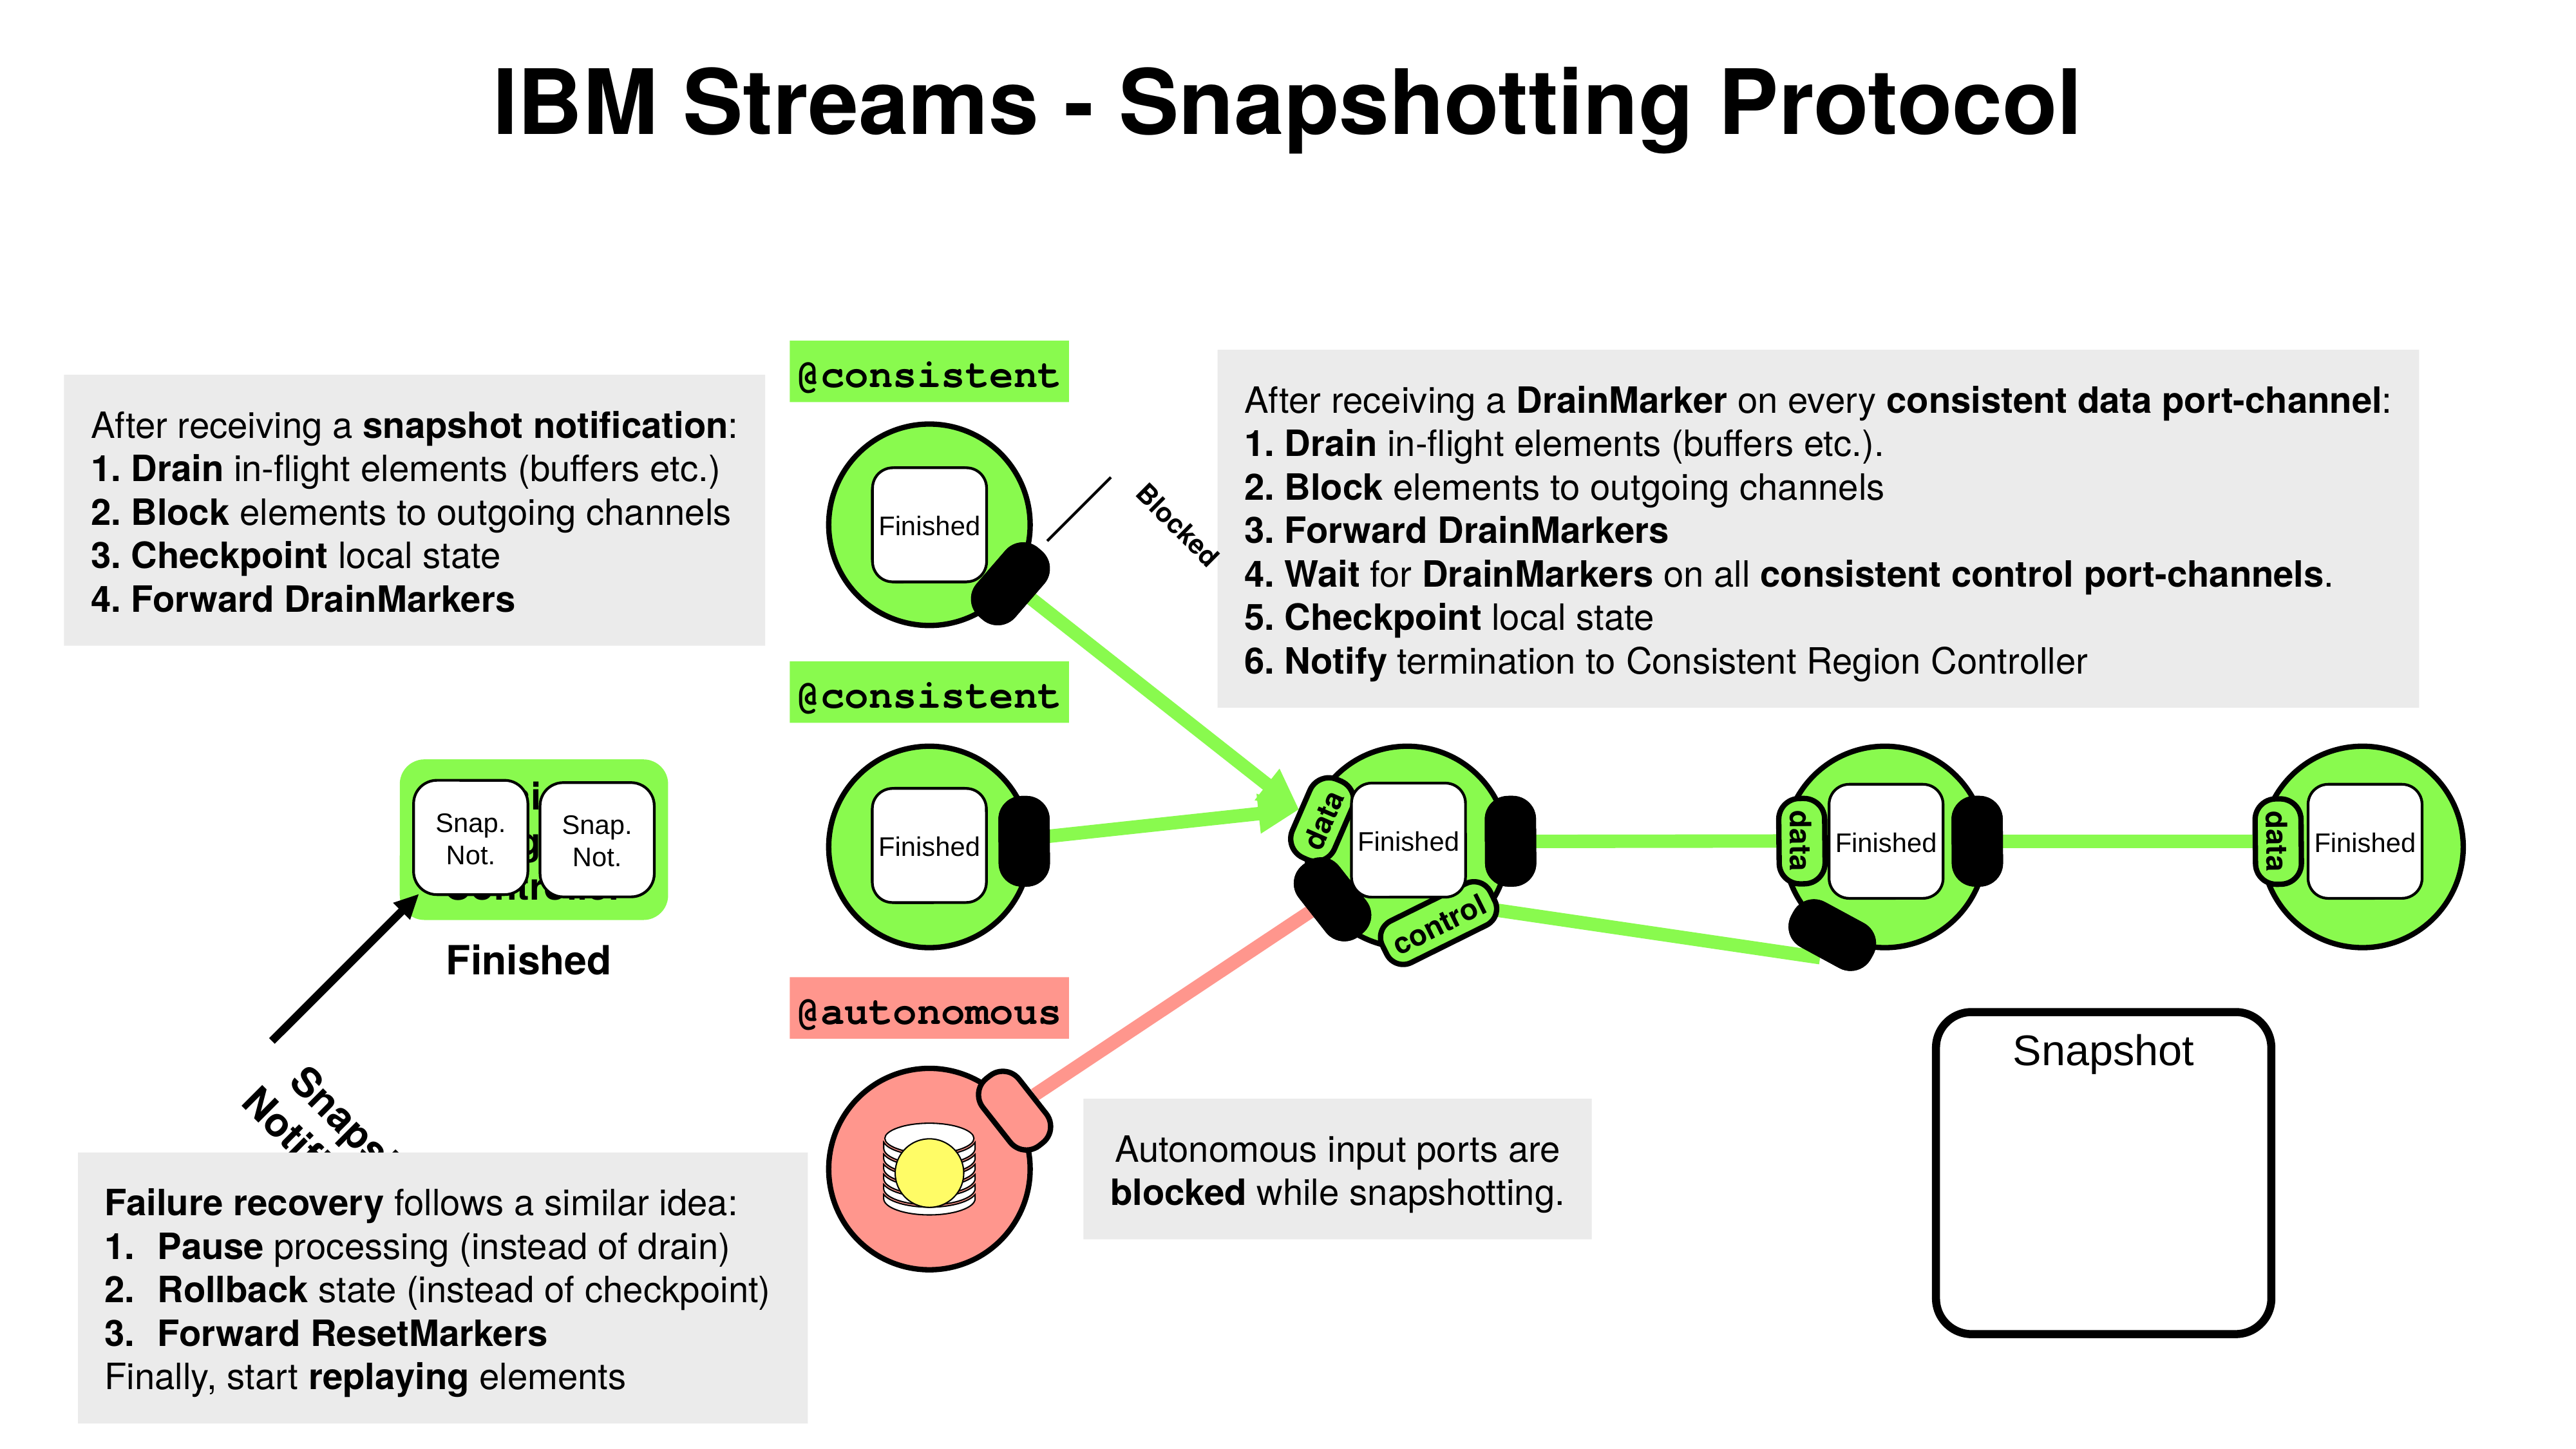

# IBM Streams - Snapshotting Protocol
@consistent
After receiving a DrainMarker on every consistent data port-channel:
Drain in-flight elements (buffers etc.).
Block elements to outgoing channels
Forward DrainMarkers
Wait for DrainMarkers on all consistent control port-channels.
Checkpoint local state
Notify termination to Consistent Region Controller
After receiving a snapshot notification:
Drain in-flight elements (buffers etc.)
Block elements to outgoing channels
Checkpoint local state
Forward DrainMarkers

Blocked

Drain
Marker
Finished

@consistent

Consistent
Region
Controller
Snap. Not.
Snap. Not.
Finished
Finished
Finished
Drain
Marker
Finished
data

data

data
data

Snapshot
Notification
control

Finished
@autonomous
Snapshot

Autonomous input ports are
blocked while snapshotting.

Failure recovery follows a similar idea:
Pause processing (instead of drain)
Rollback state (instead of checkpoint)
Forward ResetMarkers
Finally, start replaying elements